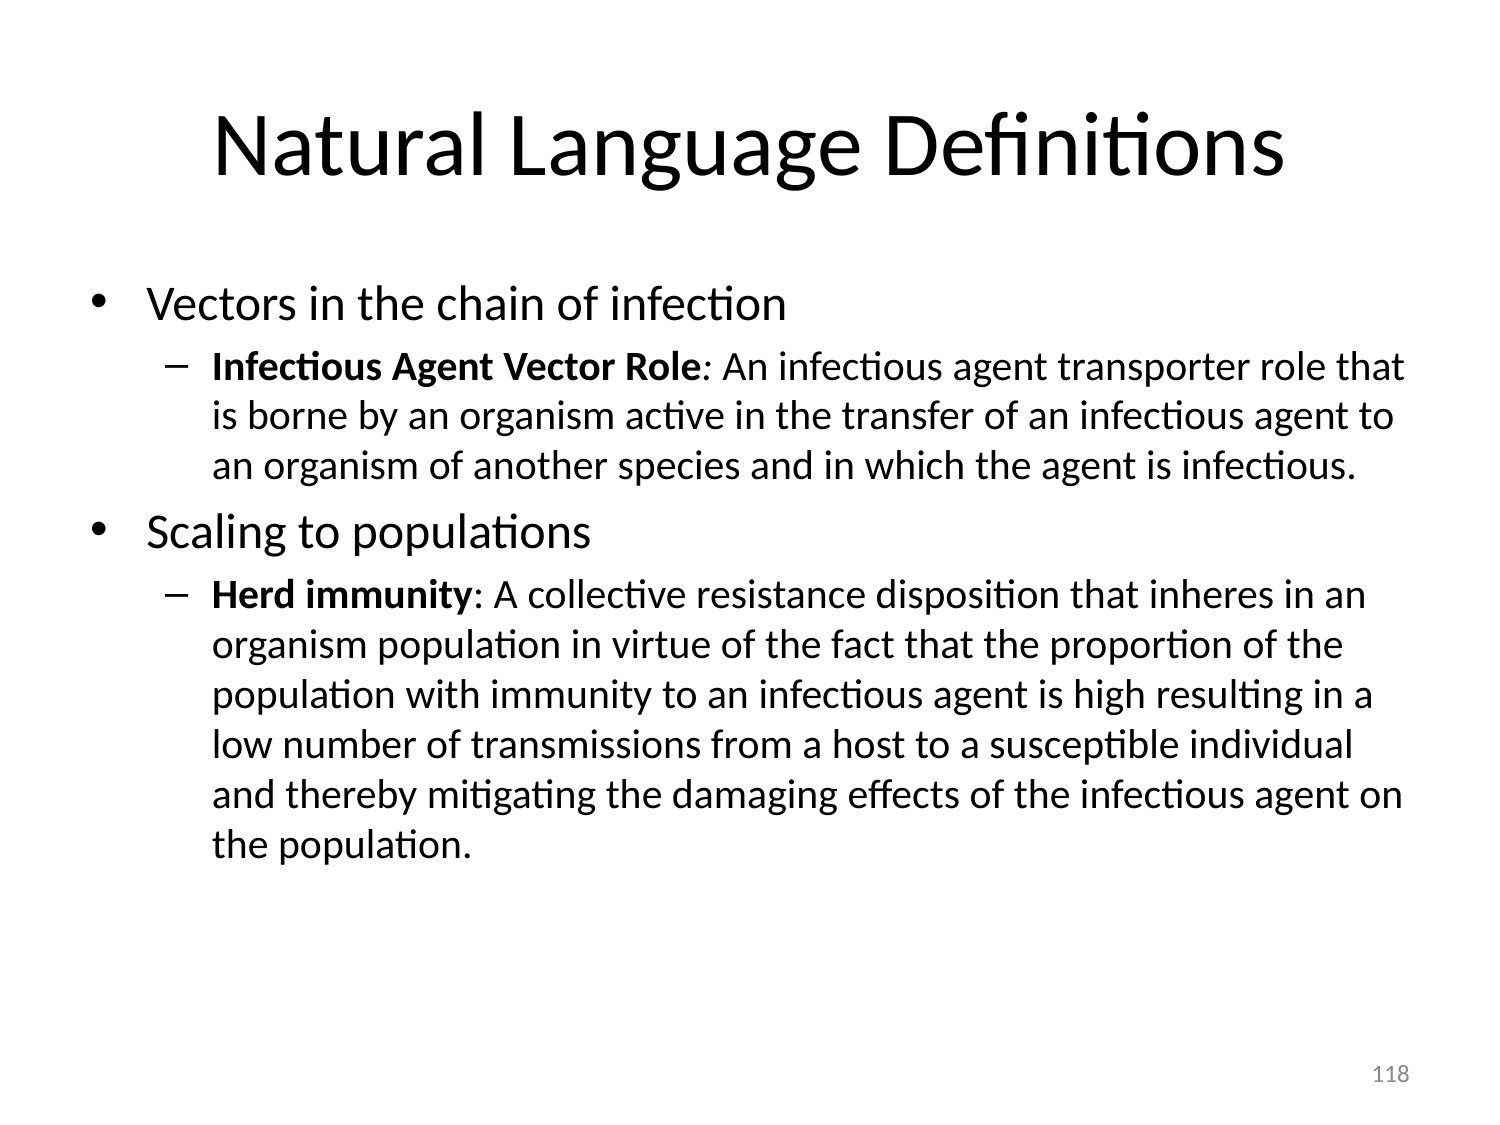

# Natural Language Definitions
Vectors in the chain of infection
Infectious Agent Vector Role: An infectious agent transporter role that is borne by an organism active in the transfer of an infectious agent to an organism of another species and in which the agent is infectious.
Scaling to populations
Herd immunity: A collective resistance disposition that inheres in an organism population in virtue of the fact that the proportion of the population with immunity to an infectious agent is high resulting in a low number of transmissions from a host to a susceptible individual and thereby mitigating the damaging effects of the infectious agent on the population.

118